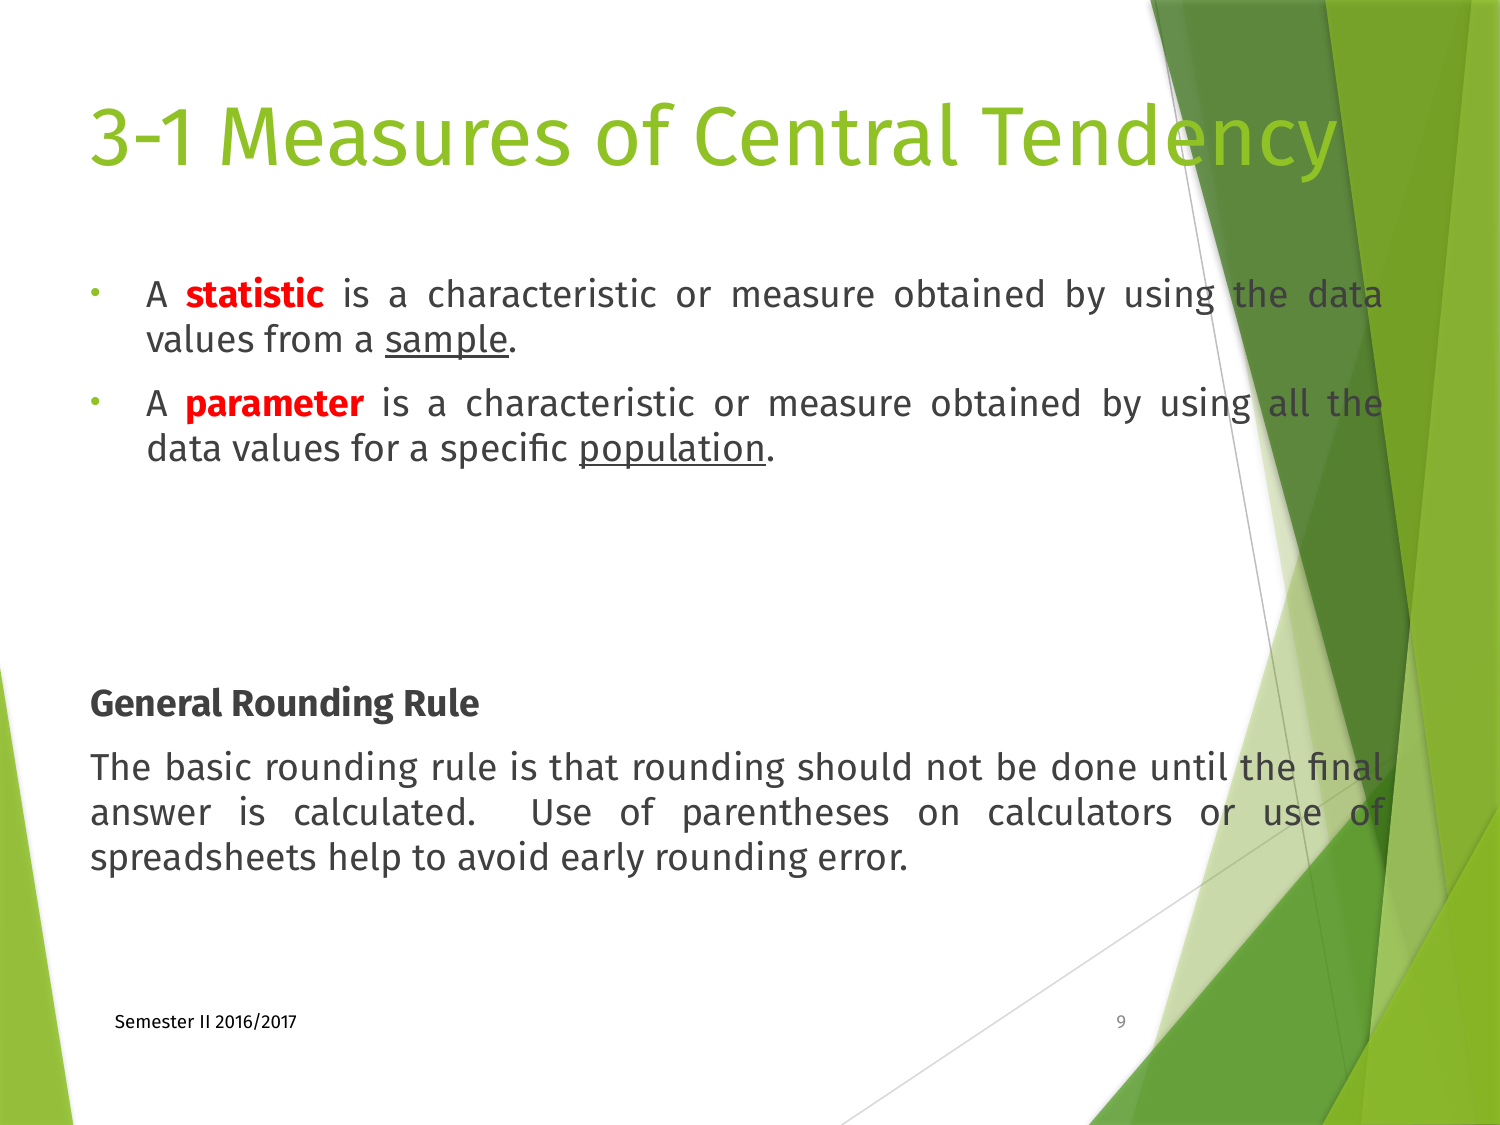

# 3-1 Measures of Central Tendency
A statistic is a characteristic or measure obtained by using the data values from a sample.
A parameter is a characteristic or measure obtained by using all the data values for a specific population.

General Rounding Rule
The basic rounding rule is that rounding should not be done until the final answer is calculated.  Use of parentheses on calculators or use of spreadsheets help to avoid early rounding error.

Semester II 2016/2017
9